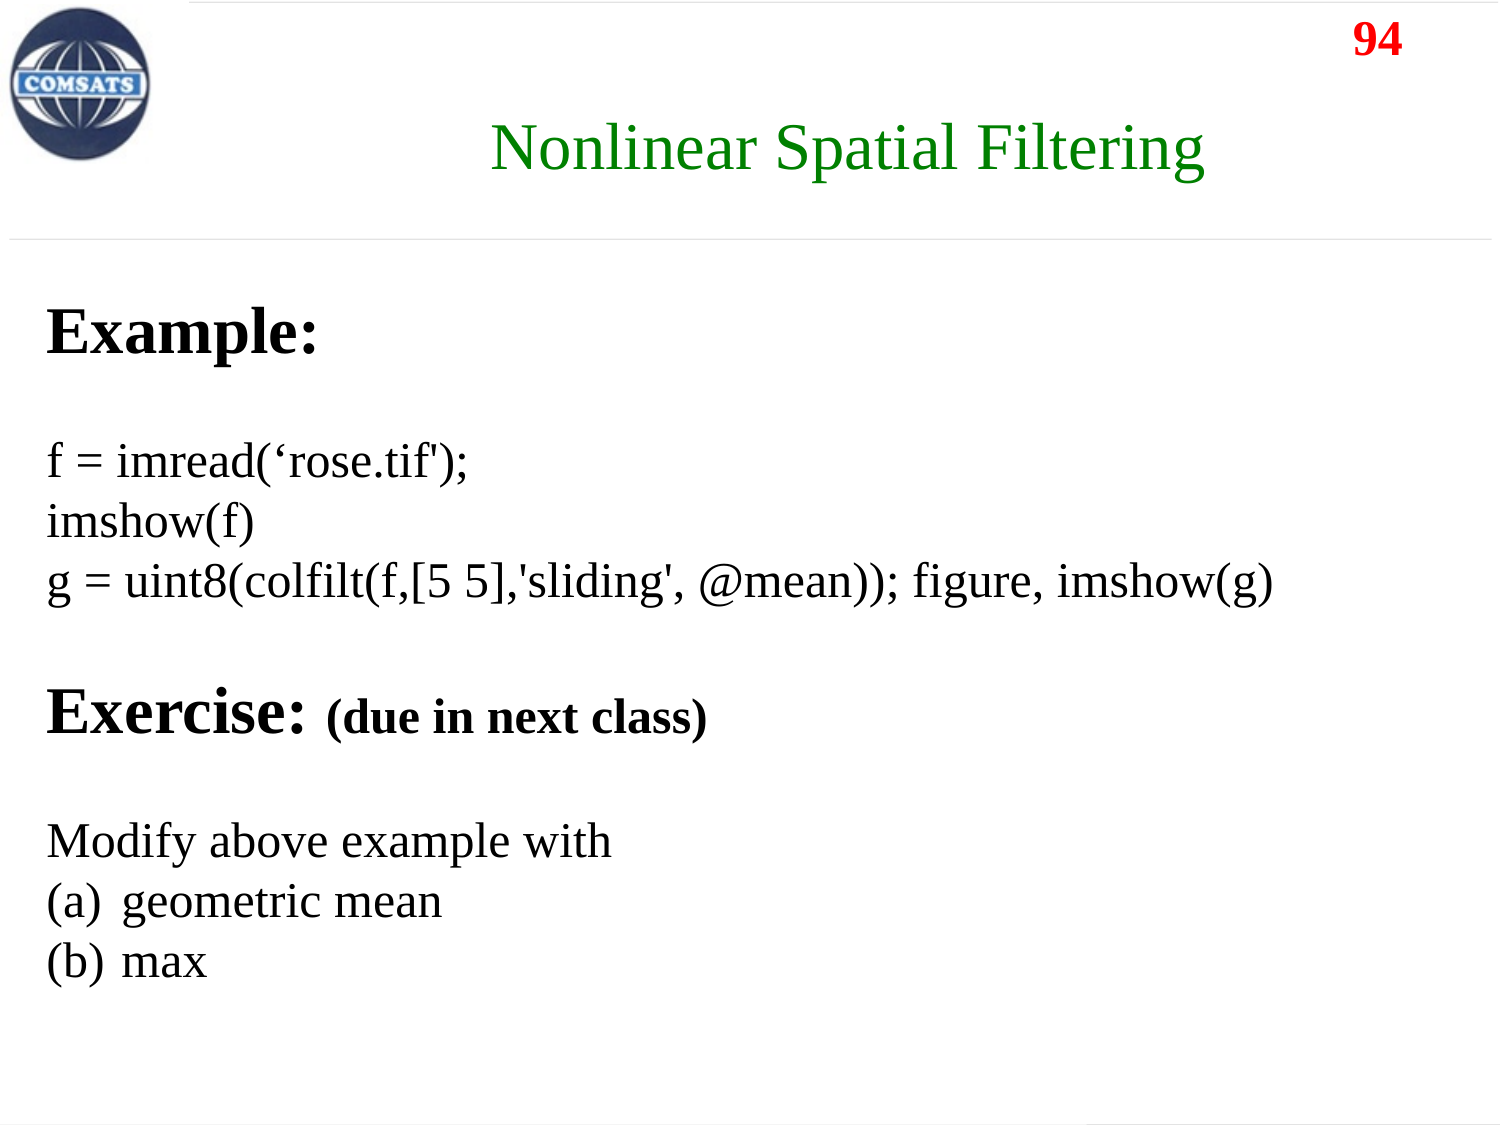

Nonlinear Spatial Filtering
Example:

f = imread(‘rose.tif');
imshow(f)
g = uint8(colfilt(f,[5 5],'sliding', @mean)); figure, imshow(g)

Exercise: (due in next class)

Modify above example with
geometric mean
max